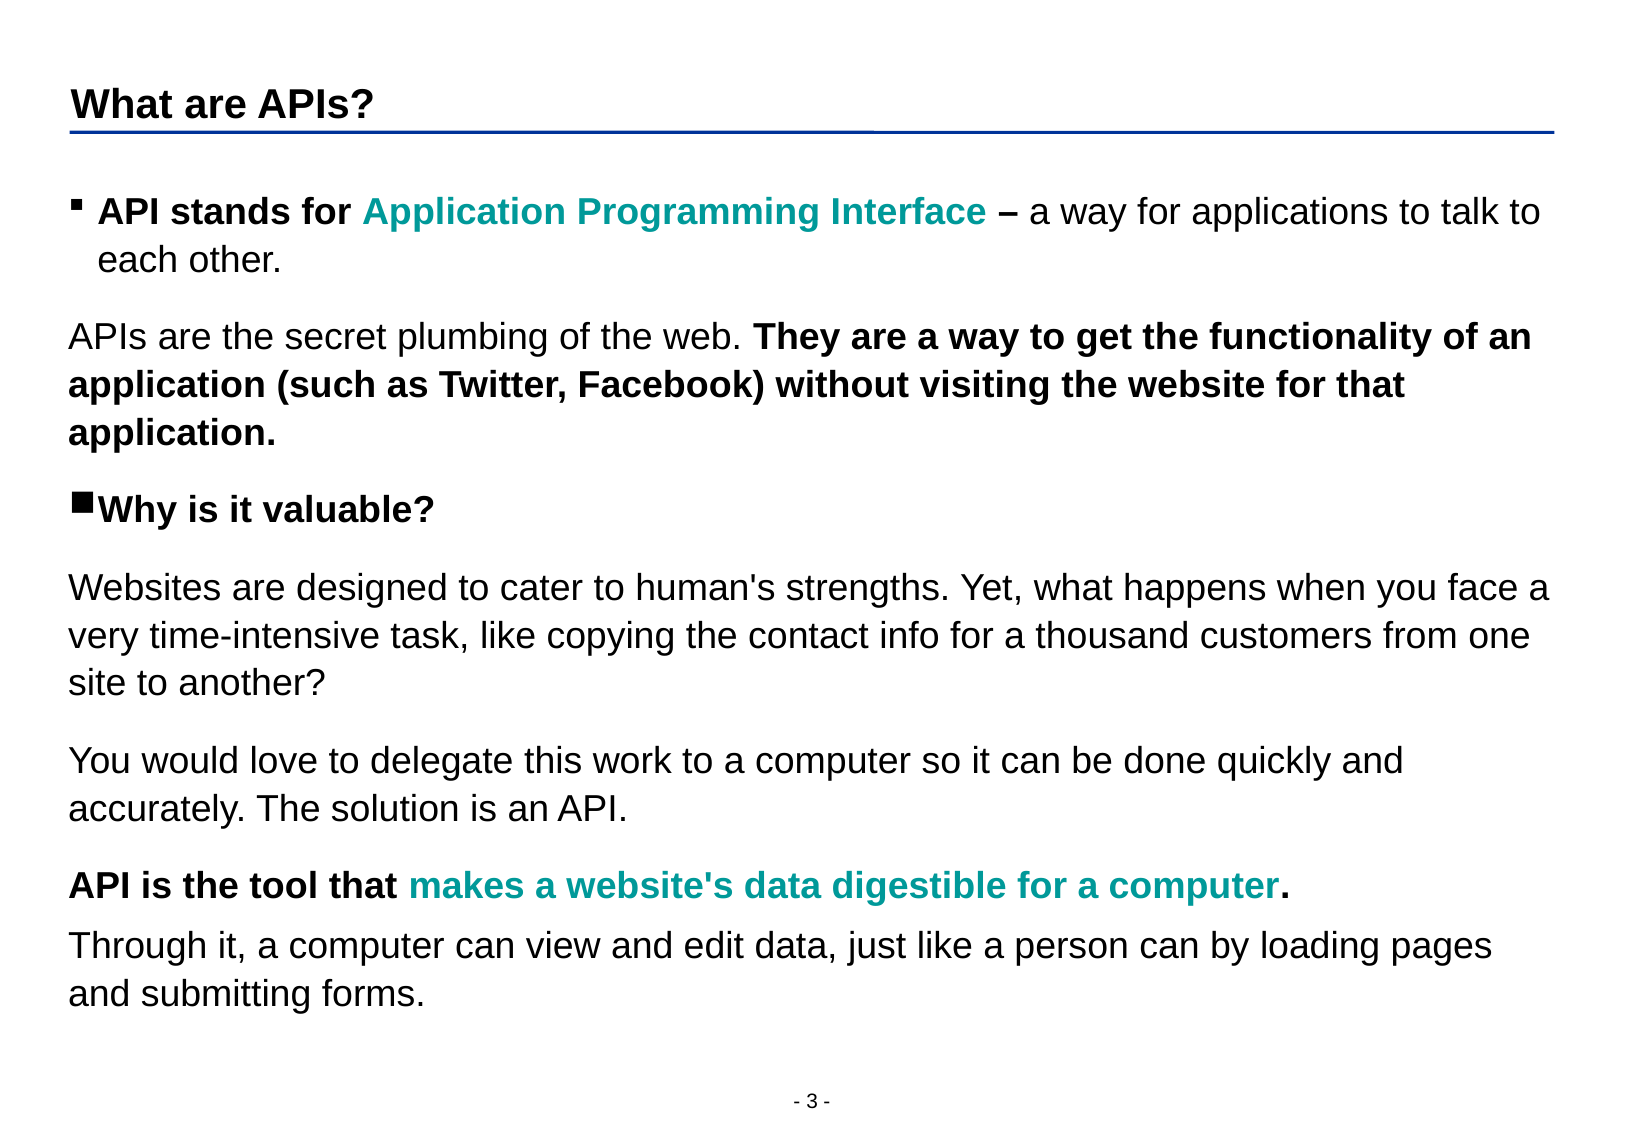

# What are APIs?
API stands for Application Programming Interface – a way for applications to talk to each other.
APIs are the secret plumbing of the web. They are a way to get the functionality of an application (such as Twitter, Facebook) without visiting the website for that application.
Why is it valuable?
Websites are designed to cater to human's strengths. Yet, what happens when you face a very time-intensive task, like copying the contact info for a thousand customers from one site to another?
You would love to delegate this work to a computer so it can be done quickly and accurately. The solution is an API.
API is the tool that makes a website's data digestible for a computer.
Through it, a computer can view and edit data, just like a person can by loading pages and submitting forms.
- 3 -